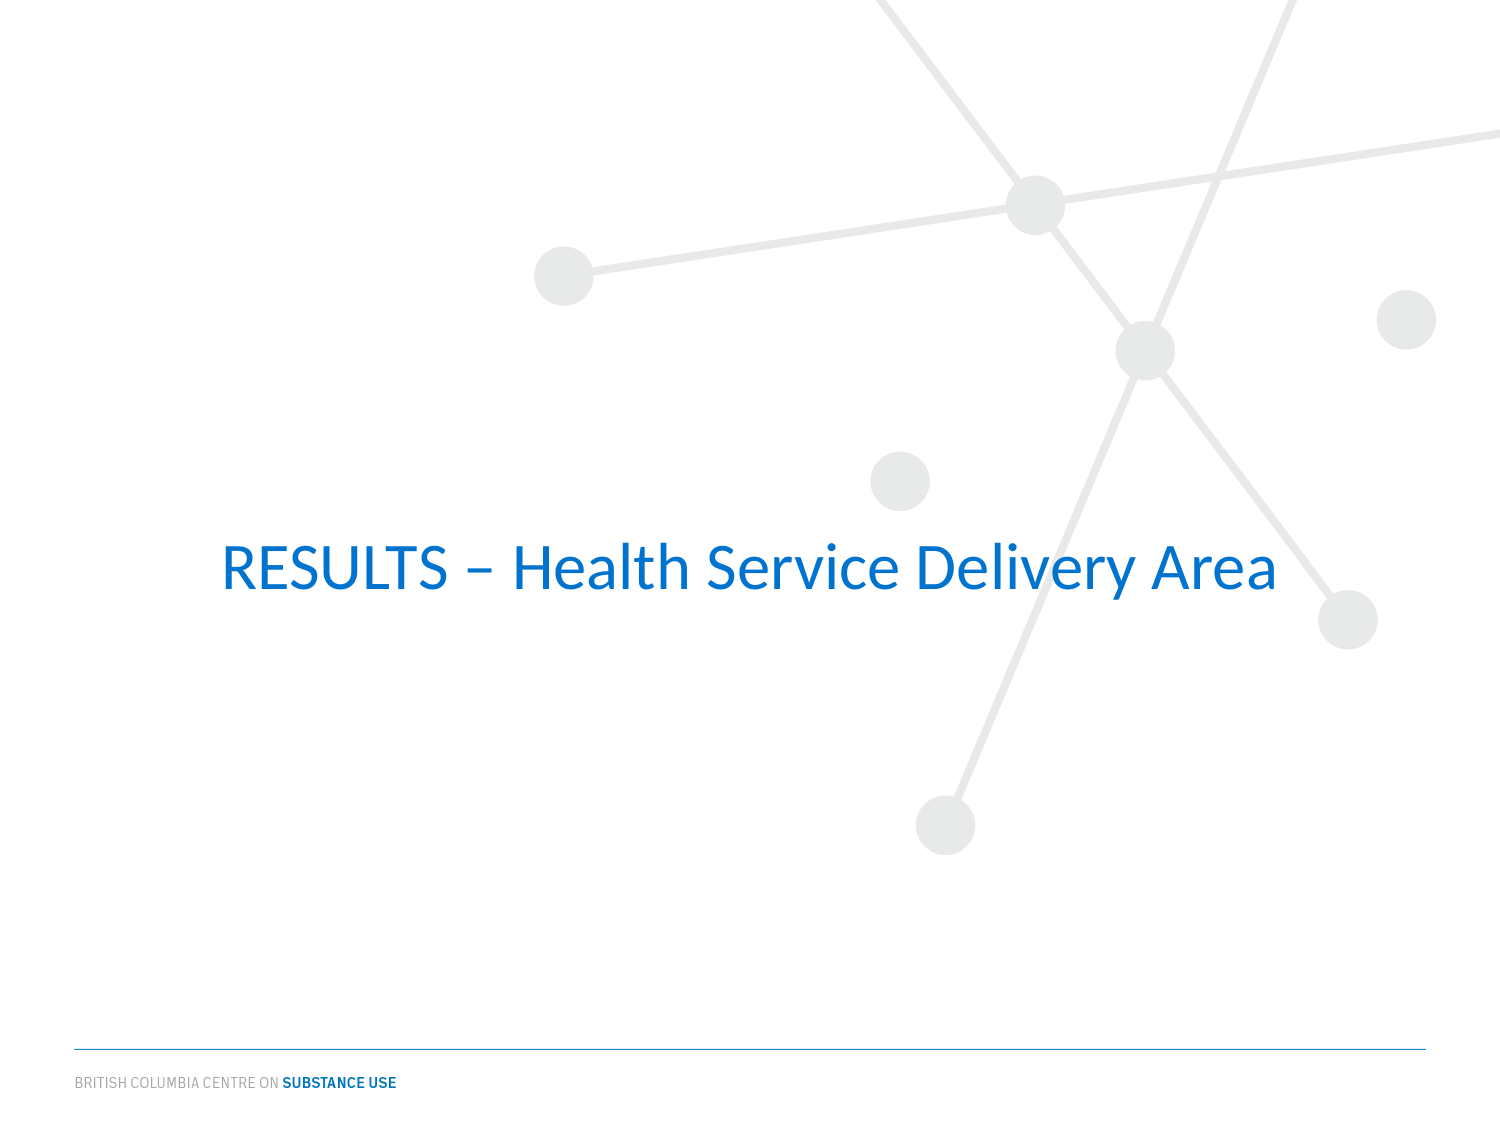

# RESULTS – Health Service Delivery Area